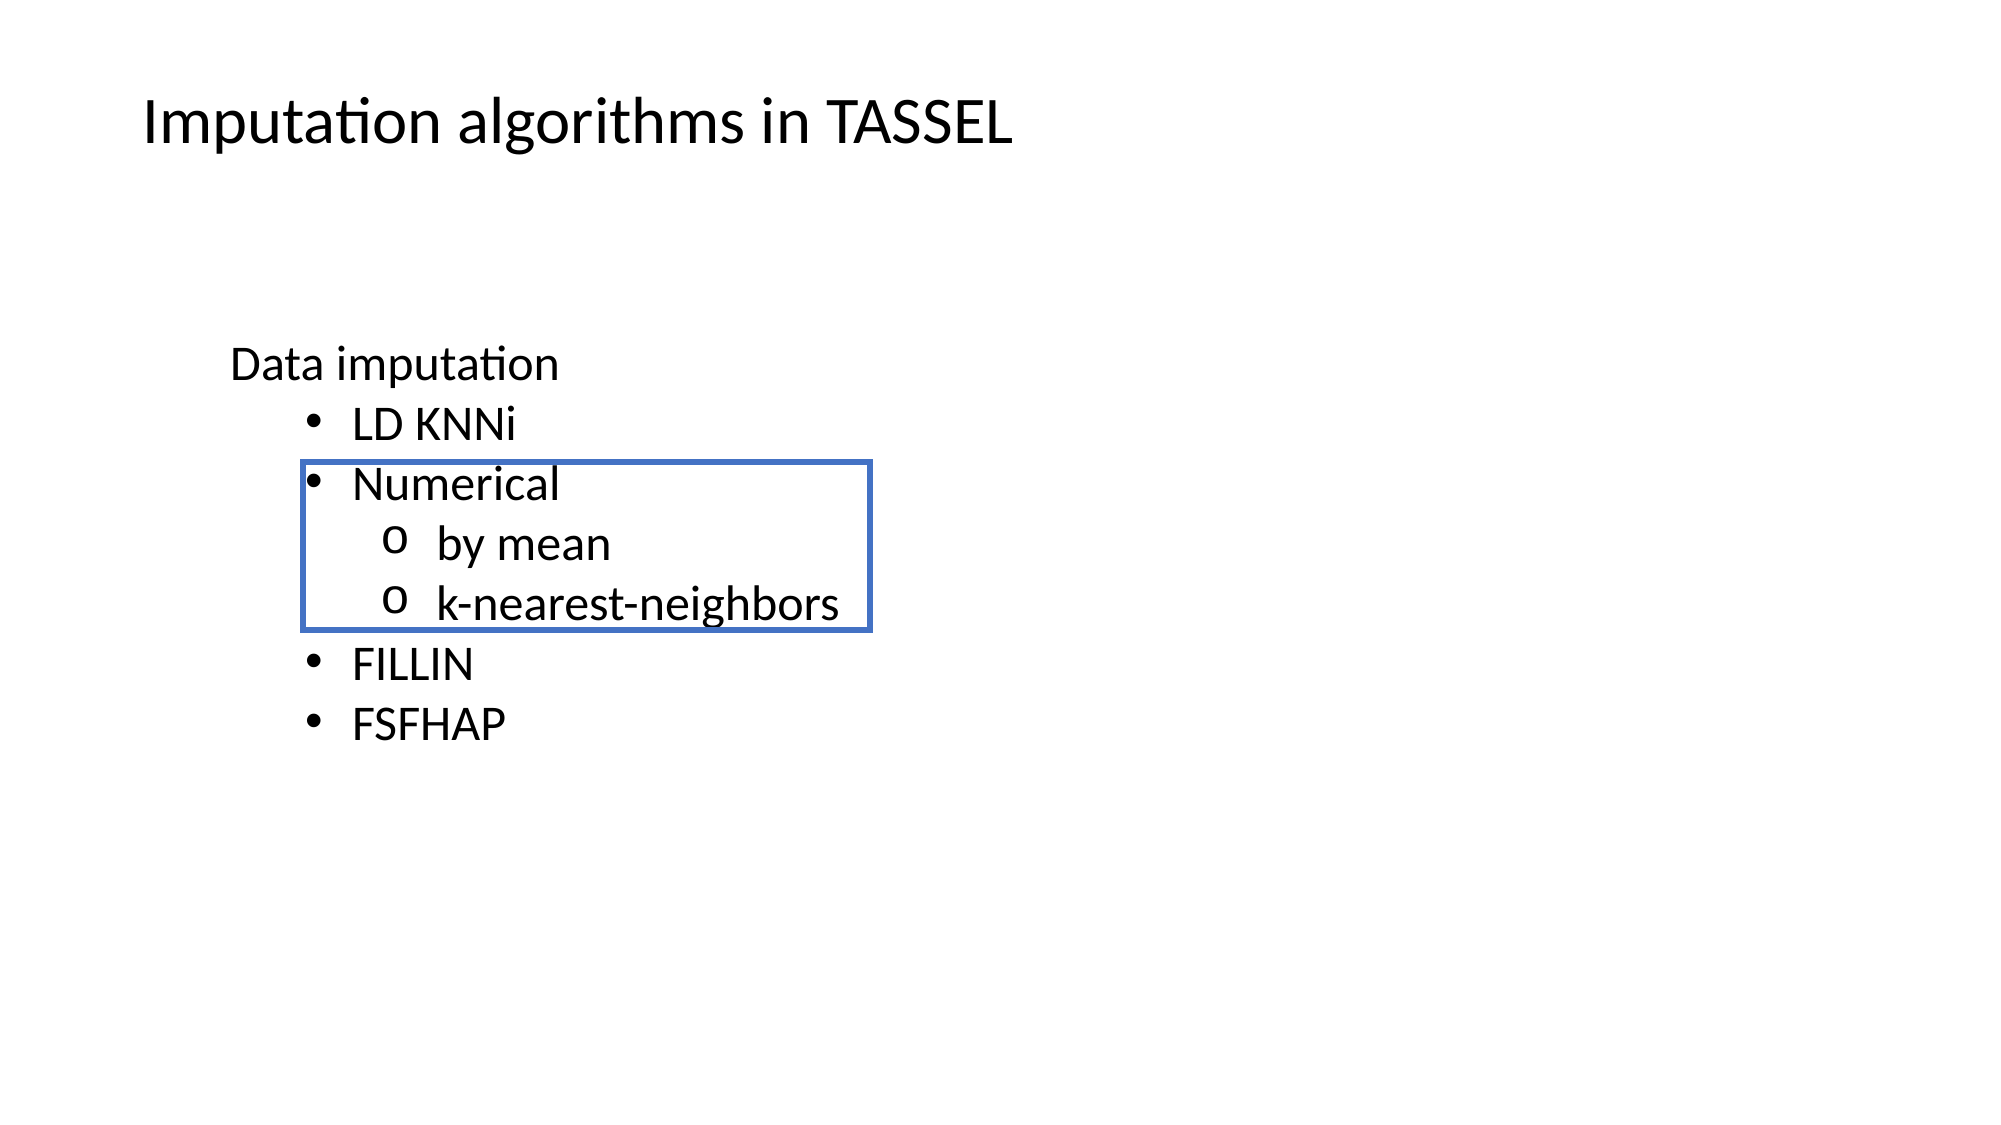

Imputation algorithms in TASSEL
Data imputation
LD KNNi
Numerical
by mean
k-nearest-neighbors
FILLIN
FSFHAP